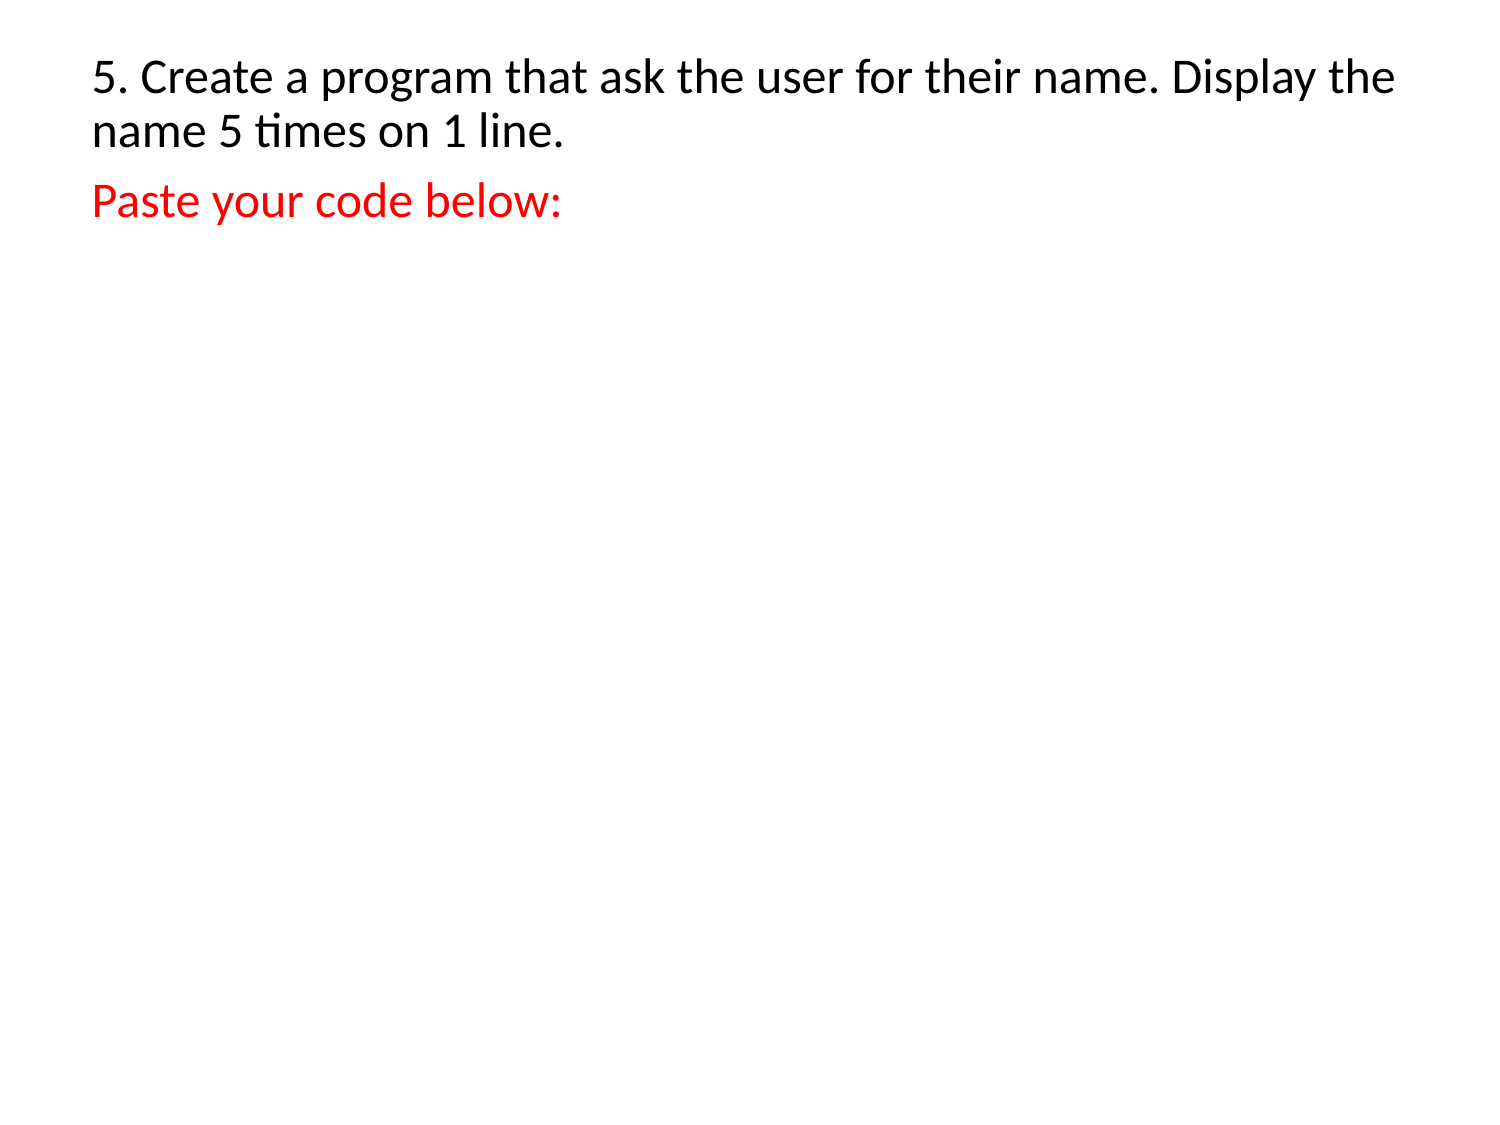

5. Create a program that ask the user for their name. Display the name 5 times on 1 line.
Paste your code below: